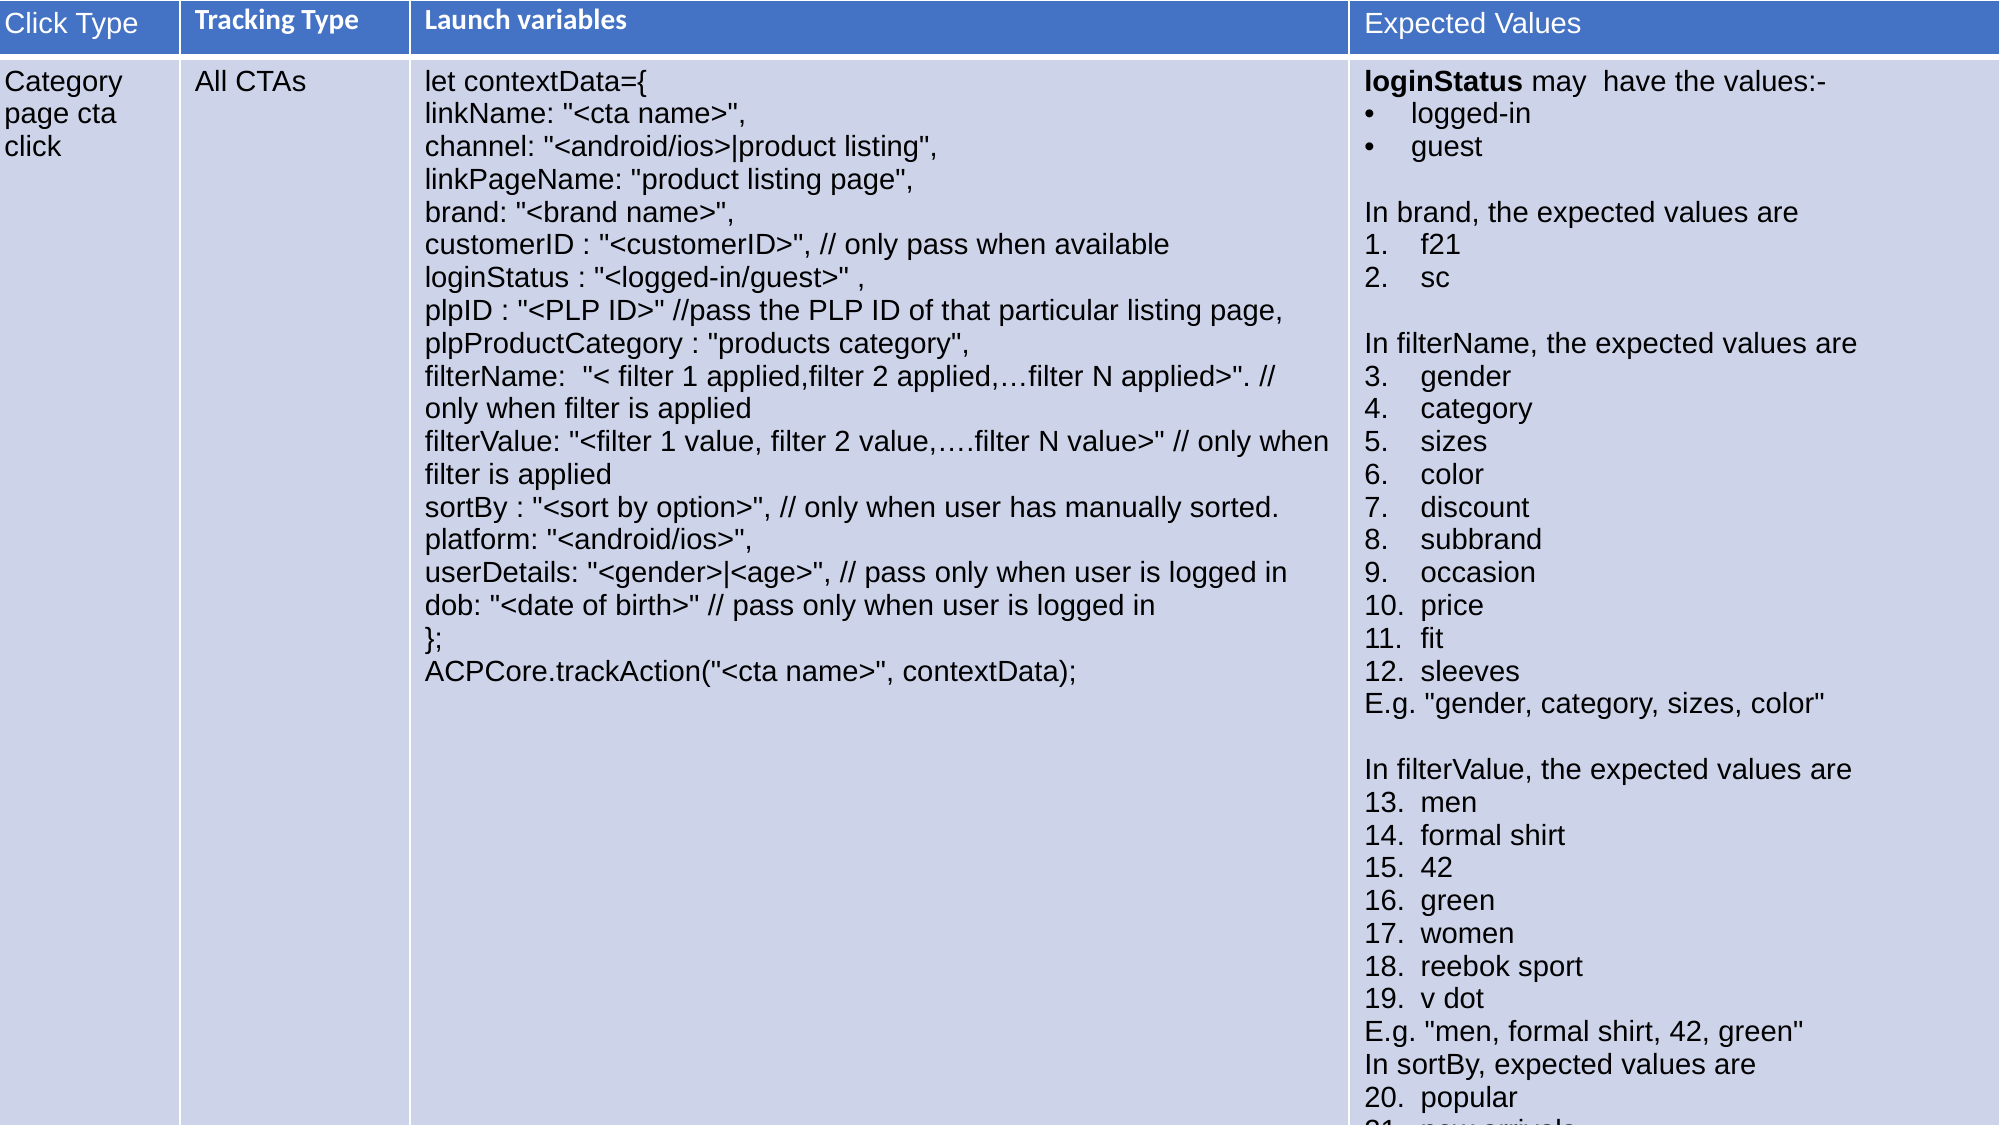

| Click Type | Tracking Type | Launch variables | Expected Values |
| --- | --- | --- | --- |
| Category page cta click | All CTAs | let contextData={ linkName: "<cta name>", channel: "<android/ios>|product listing", linkPageName: "product listing page", brand: "<brand name>", customerID : "<customerID>", // only pass when available loginStatus : "<logged-in/guest>" , plpID : "<PLP ID>" //pass the PLP ID of that particular listing page,​ plpProductCategory : "products category", filterName: "< filter 1 applied,filter 2 applied,…filter N applied>". // only when filter is applied filterValue: "<filter 1 value, filter 2 value,….filter N value>" // only when filter is applied sortBy : "<sort by option>", // only when user has manually sorted. platform: "<android/ios>", userDetails: "<gender>|<age>", // pass only when user is logged in dob: "<date of birth>" // pass only when user is logged in }; ACPCore.trackAction("<cta name>", contextData); | loginStatus may have the values:- logged-in guest In brand, the expected values are f21 sc In filterName, the expected values are gender category sizes color discount subbrand occasion price fit sleeves E.g. "gender, category, sizes, color" In filterValue, the expected values are men formal shirt 42 green women reebok sport v dot E.g. "men, formal shirt, 42, green" In sortBy, expected values are popular new arrivals Discount |